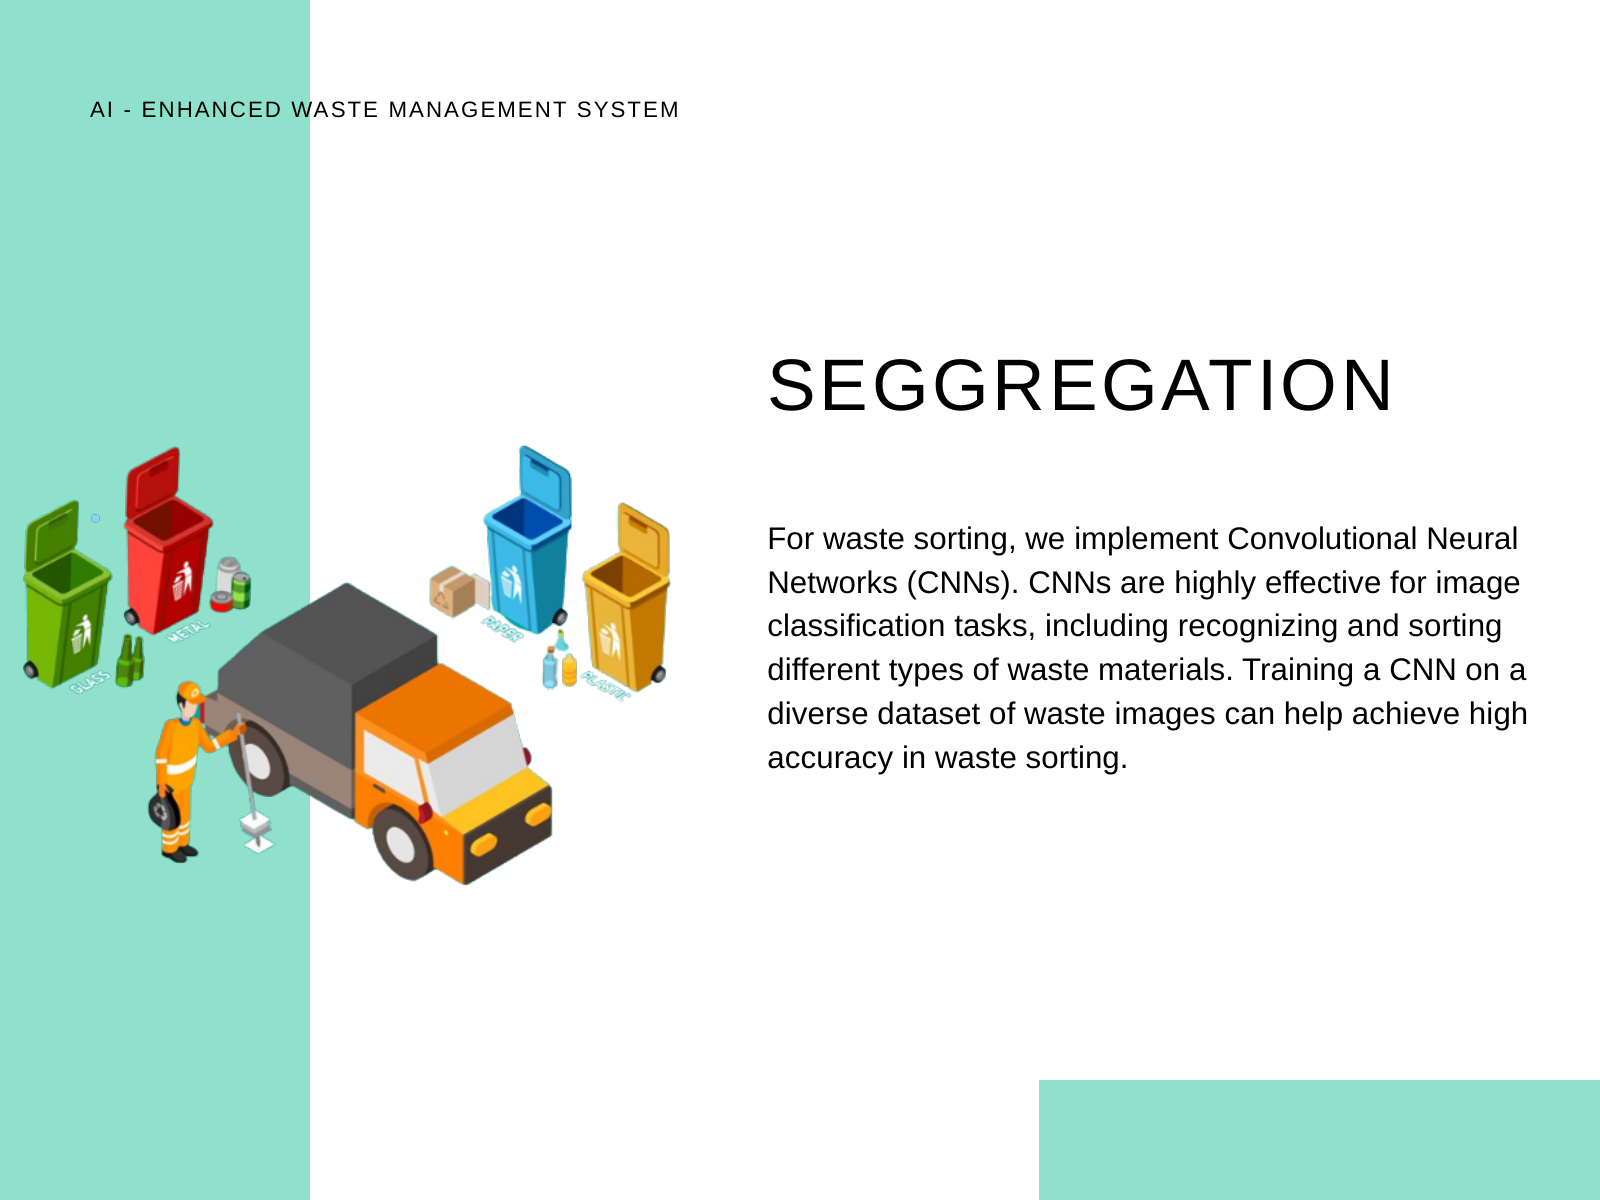

AI - ENHANCED WASTE MANAGEMENT SYSTEM
SEGGREGATION

For waste sorting, we implement Convolutional Neural Networks (CNNs). CNNs are highly effective for image classification tasks, including recognizing and sorting different types of waste materials. Training a CNN on a diverse dataset of waste images can help achieve high accuracy in waste sorting.